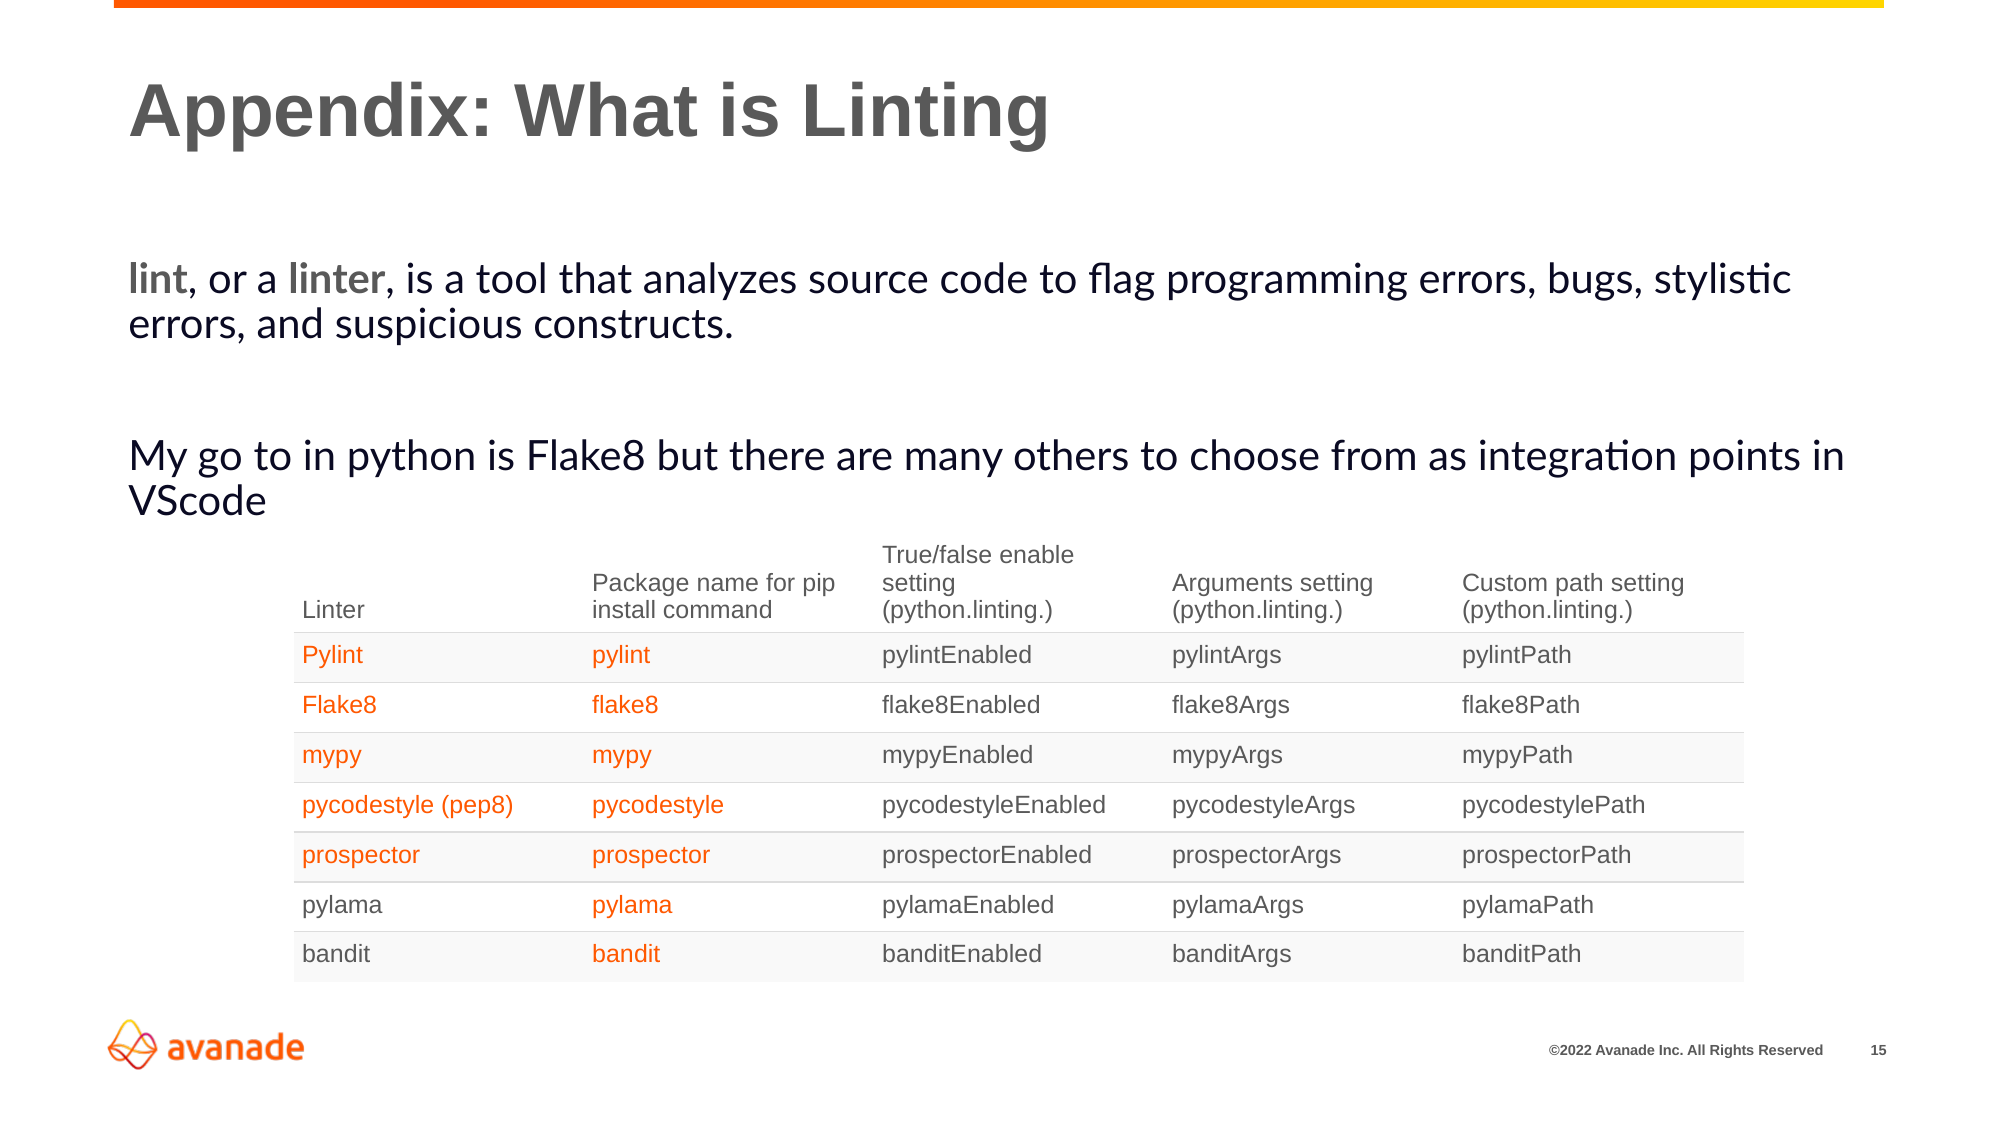

# Appendix: What is Linting
lint, or a linter, is a tool that analyzes source code to flag programming errors, bugs, stylistic errors, and suspicious constructs.

My go to in python is Flake8 but there are many others to choose from as integration points in VScode

| Linter | Package name for pip install command | True/false enable setting (python.linting.) | Arguments setting (python.linting.) | Custom path setting (python.linting.) |
| --- | --- | --- | --- | --- |
| Pylint | pylint | pylintEnabled | pylintArgs | pylintPath |
| Flake8 | flake8 | flake8Enabled | flake8Args | flake8Path |
| mypy | mypy | mypyEnabled | mypyArgs | mypyPath |
| pycodestyle (pep8) | pycodestyle | pycodestyleEnabled | pycodestyleArgs | pycodestylePath |
| prospector | prospector | prospectorEnabled | prospectorArgs | prospectorPath |
| pylama | pylama | pylamaEnabled | pylamaArgs | pylamaPath |
| bandit | bandit | banditEnabled | banditArgs | banditPath |
15